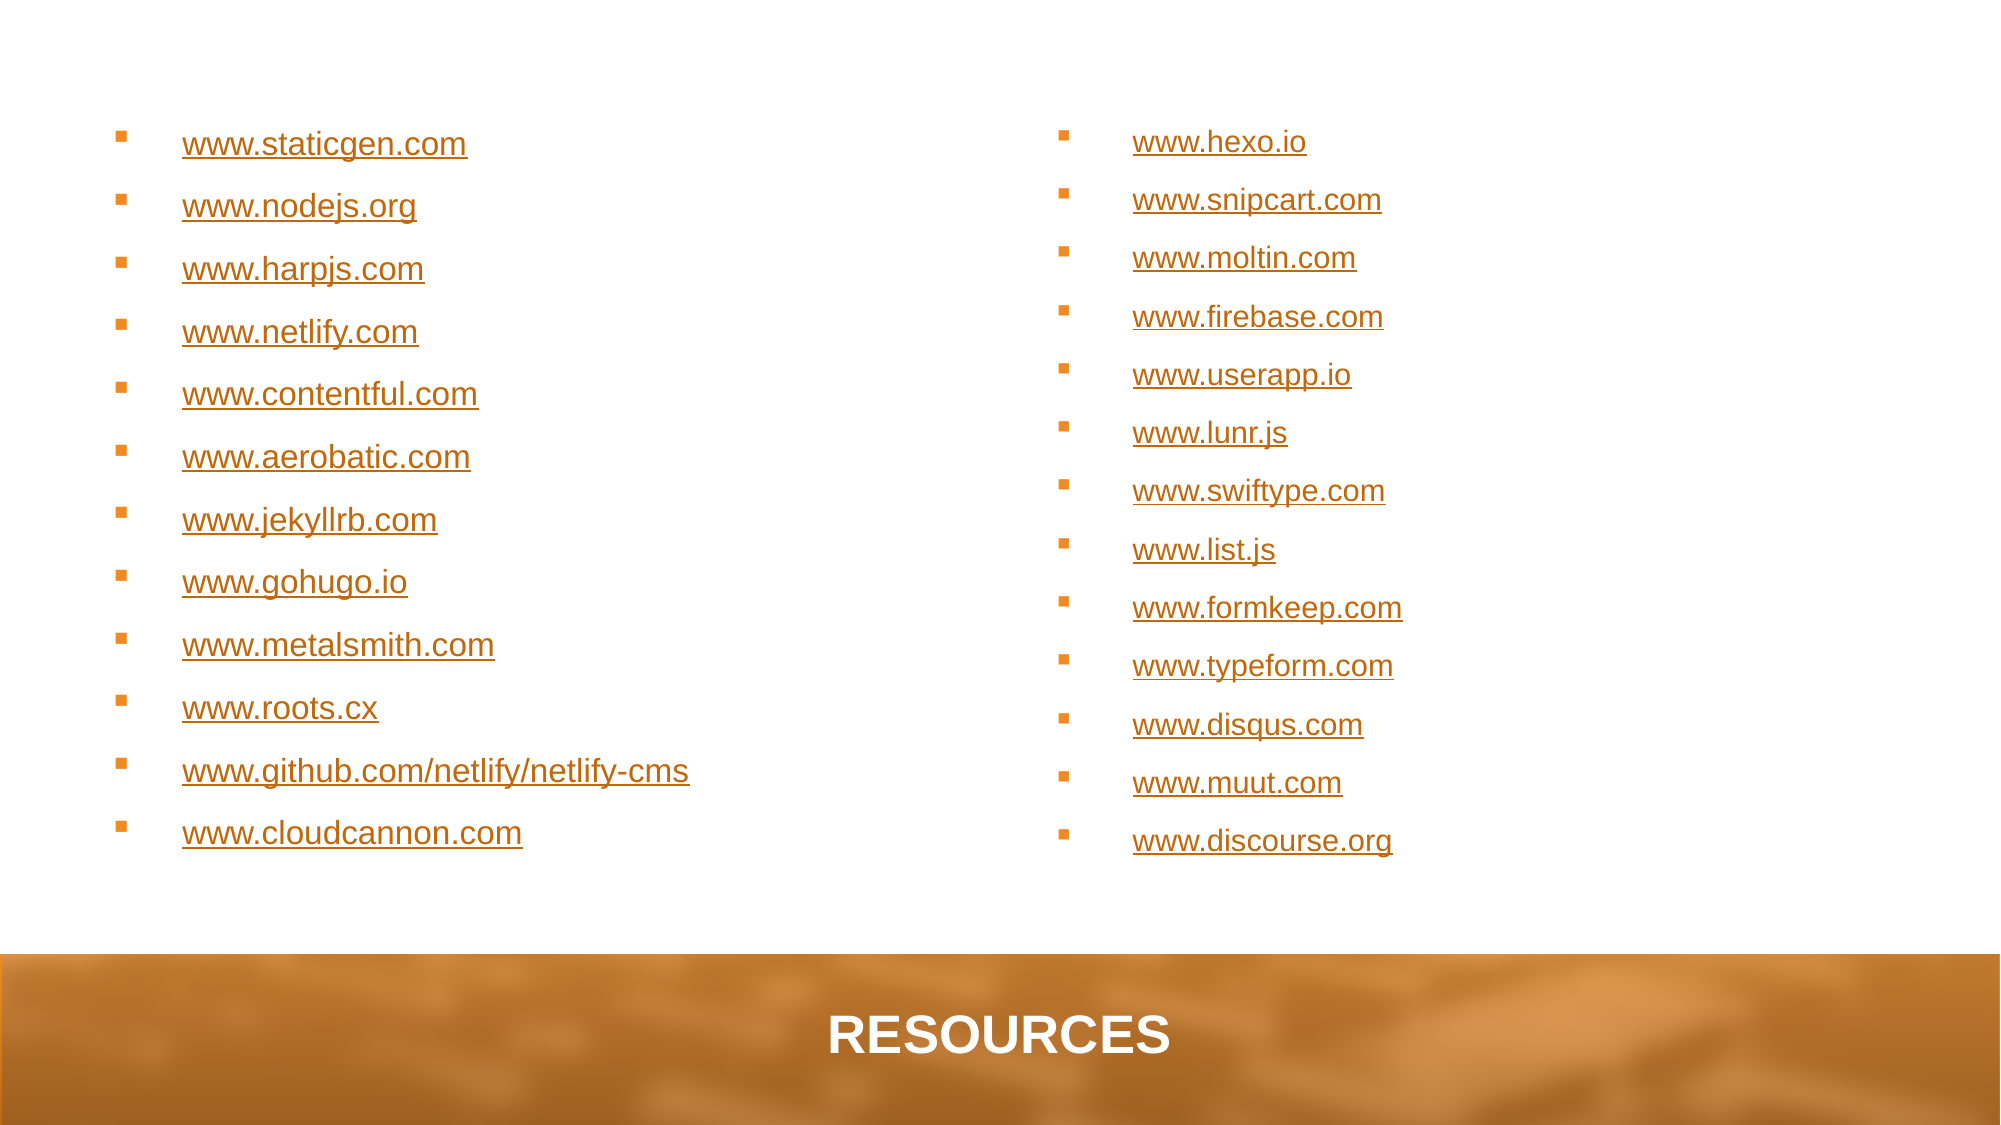

www.staticgen.com
www.nodejs.org
www.harpjs.com
www.netlify.com
www.contentful.com
www.aerobatic.com
www.jekyllrb.com
www.gohugo.io
www.metalsmith.com
www.roots.cx
www.github.com/netlify/netlify-cms
www.cloudcannon.com

www.hexo.io
www.snipcart.com
www.moltin.com
www.firebase.com
www.userapp.io
www.lunr.js
www.swiftype.com
www.list.js
www.formkeep.com
www.typeform.com
www.disqus.com
www.muut.com
www.discourse.org

# RESOURCES